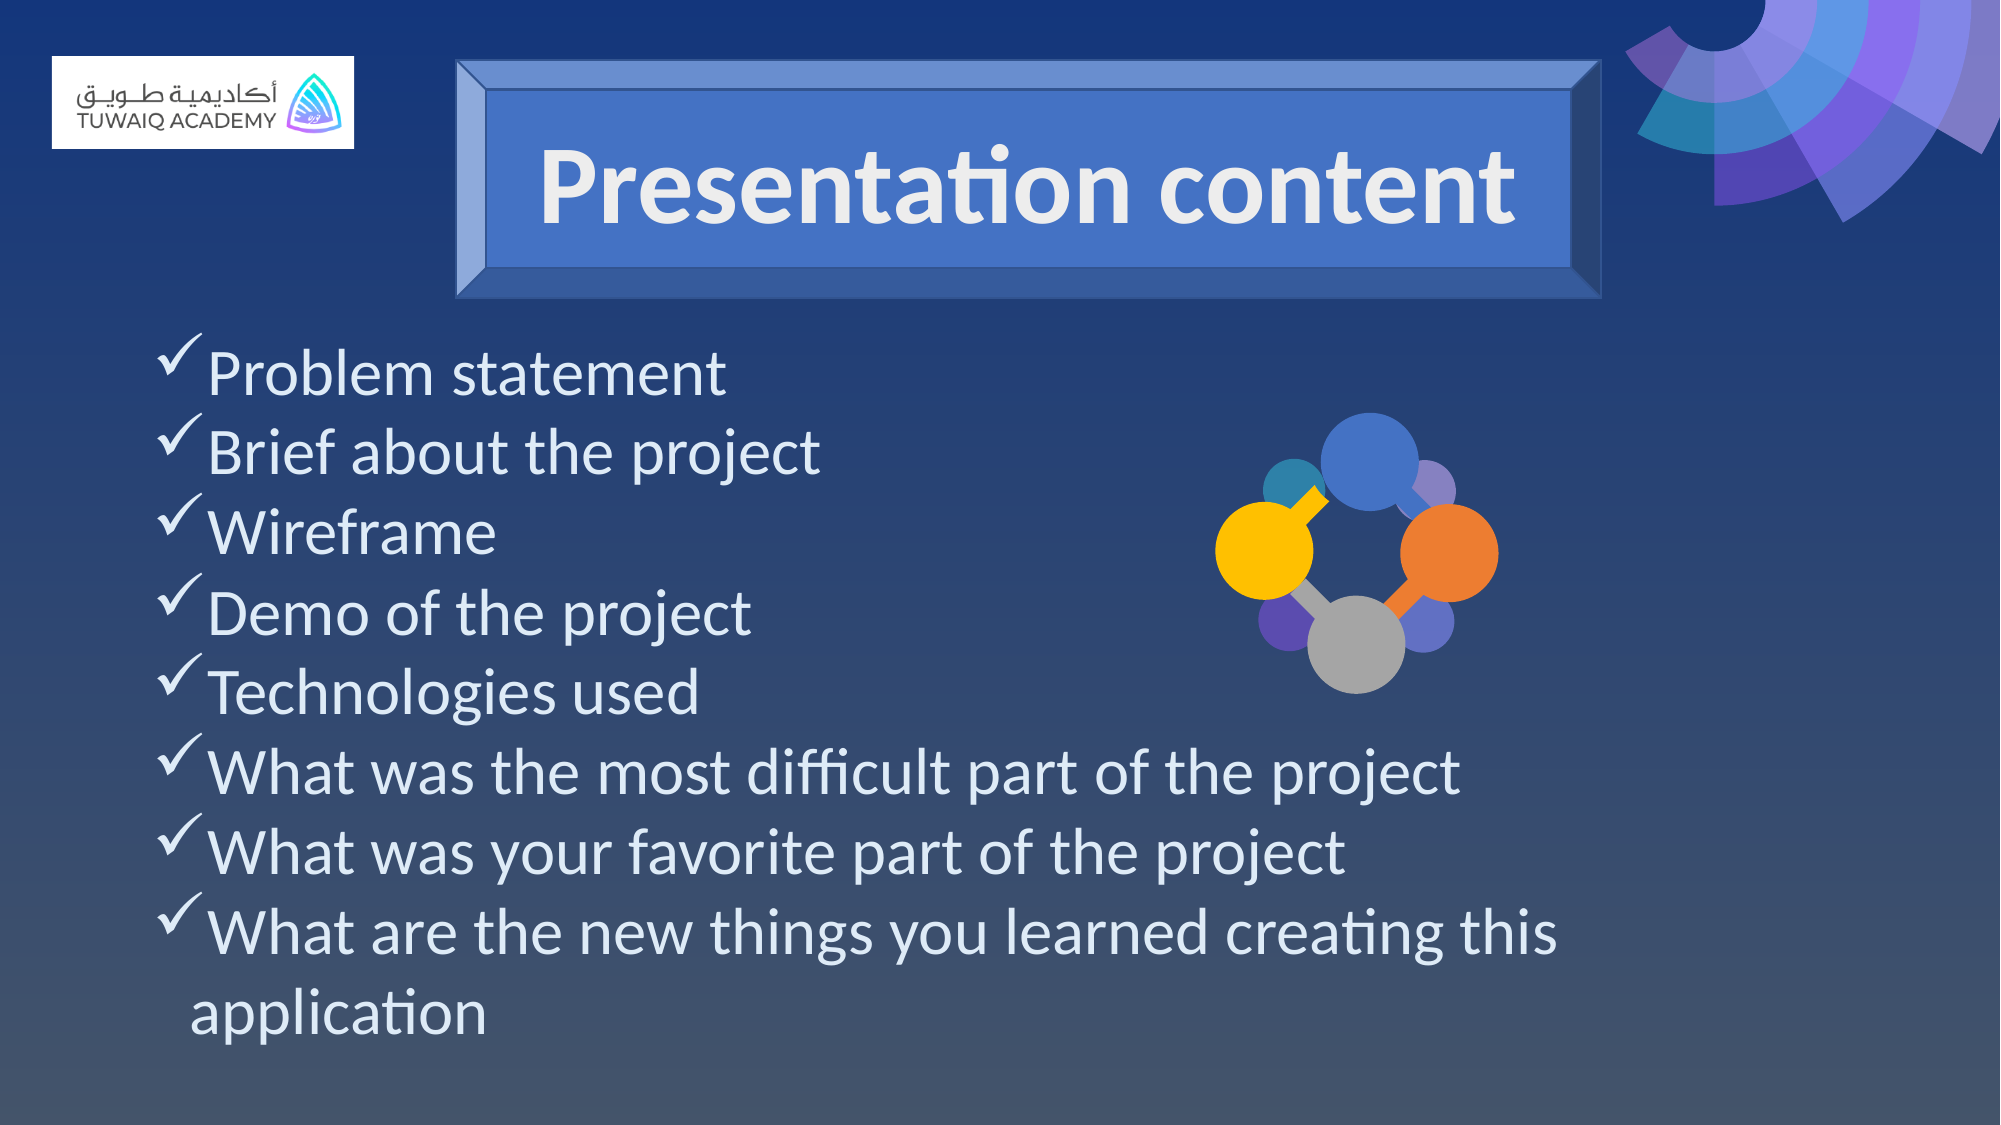

Presentation content

Problem statement
Brief about the project
Wireframe
Demo of the project
Technologies used
What was the most difficult part of the project
What was your favorite part of the project
What are the new things you learned creating this application